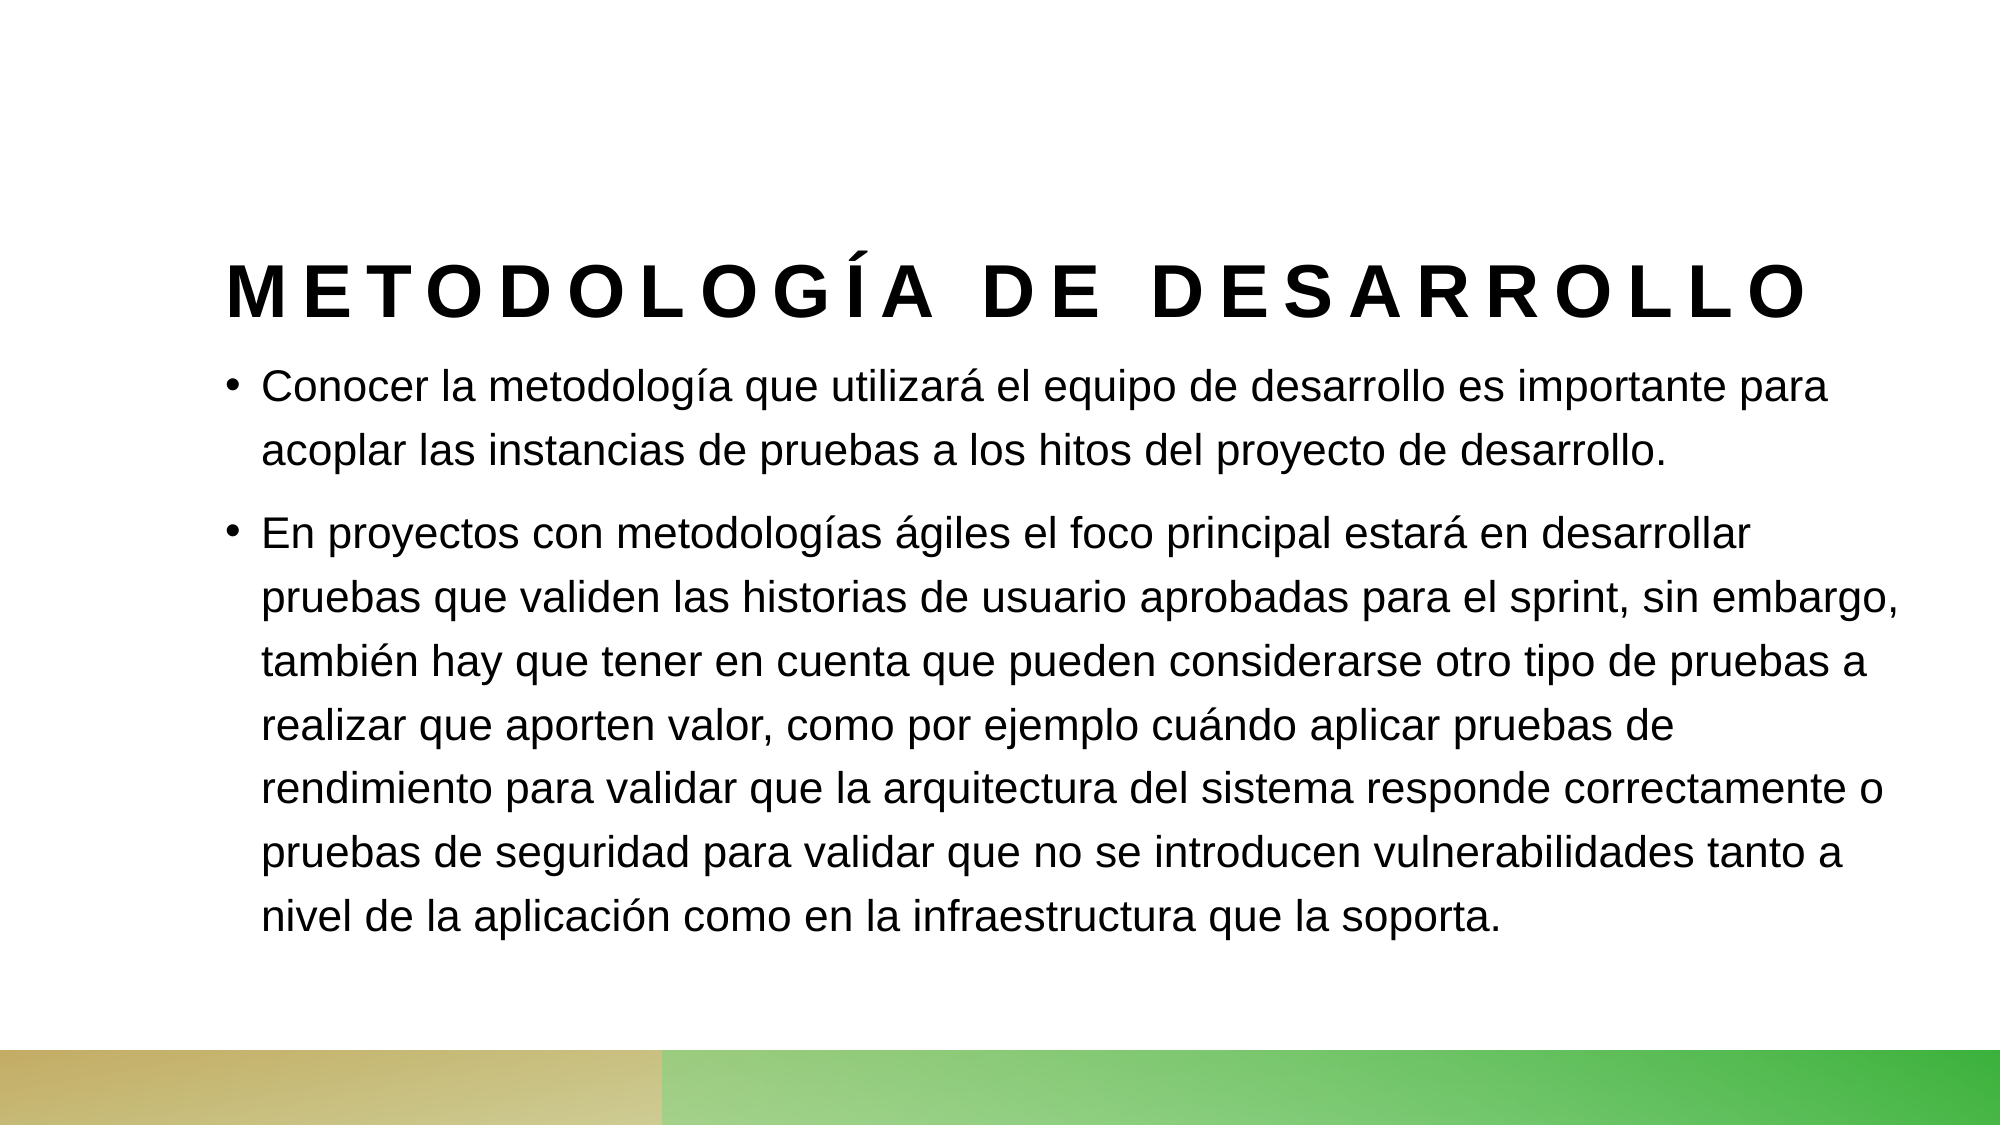

# Metodología de desarrollo
Conocer la metodología que utilizará el equipo de desarrollo es importante para acoplar las instancias de pruebas a los hitos del proyecto de desarrollo.
En proyectos con metodologías ágiles el foco principal estará en desarrollar pruebas que validen las historias de usuario aprobadas para el sprint, sin embargo, también hay que tener en cuenta que pueden considerarse otro tipo de pruebas a realizar que aporten valor, como por ejemplo cuándo aplicar pruebas de rendimiento para validar que la arquitectura del sistema responde correctamente o pruebas de seguridad para validar que no se introducen vulnerabilidades tanto a nivel de la aplicación como en la infraestructura que la soporta.